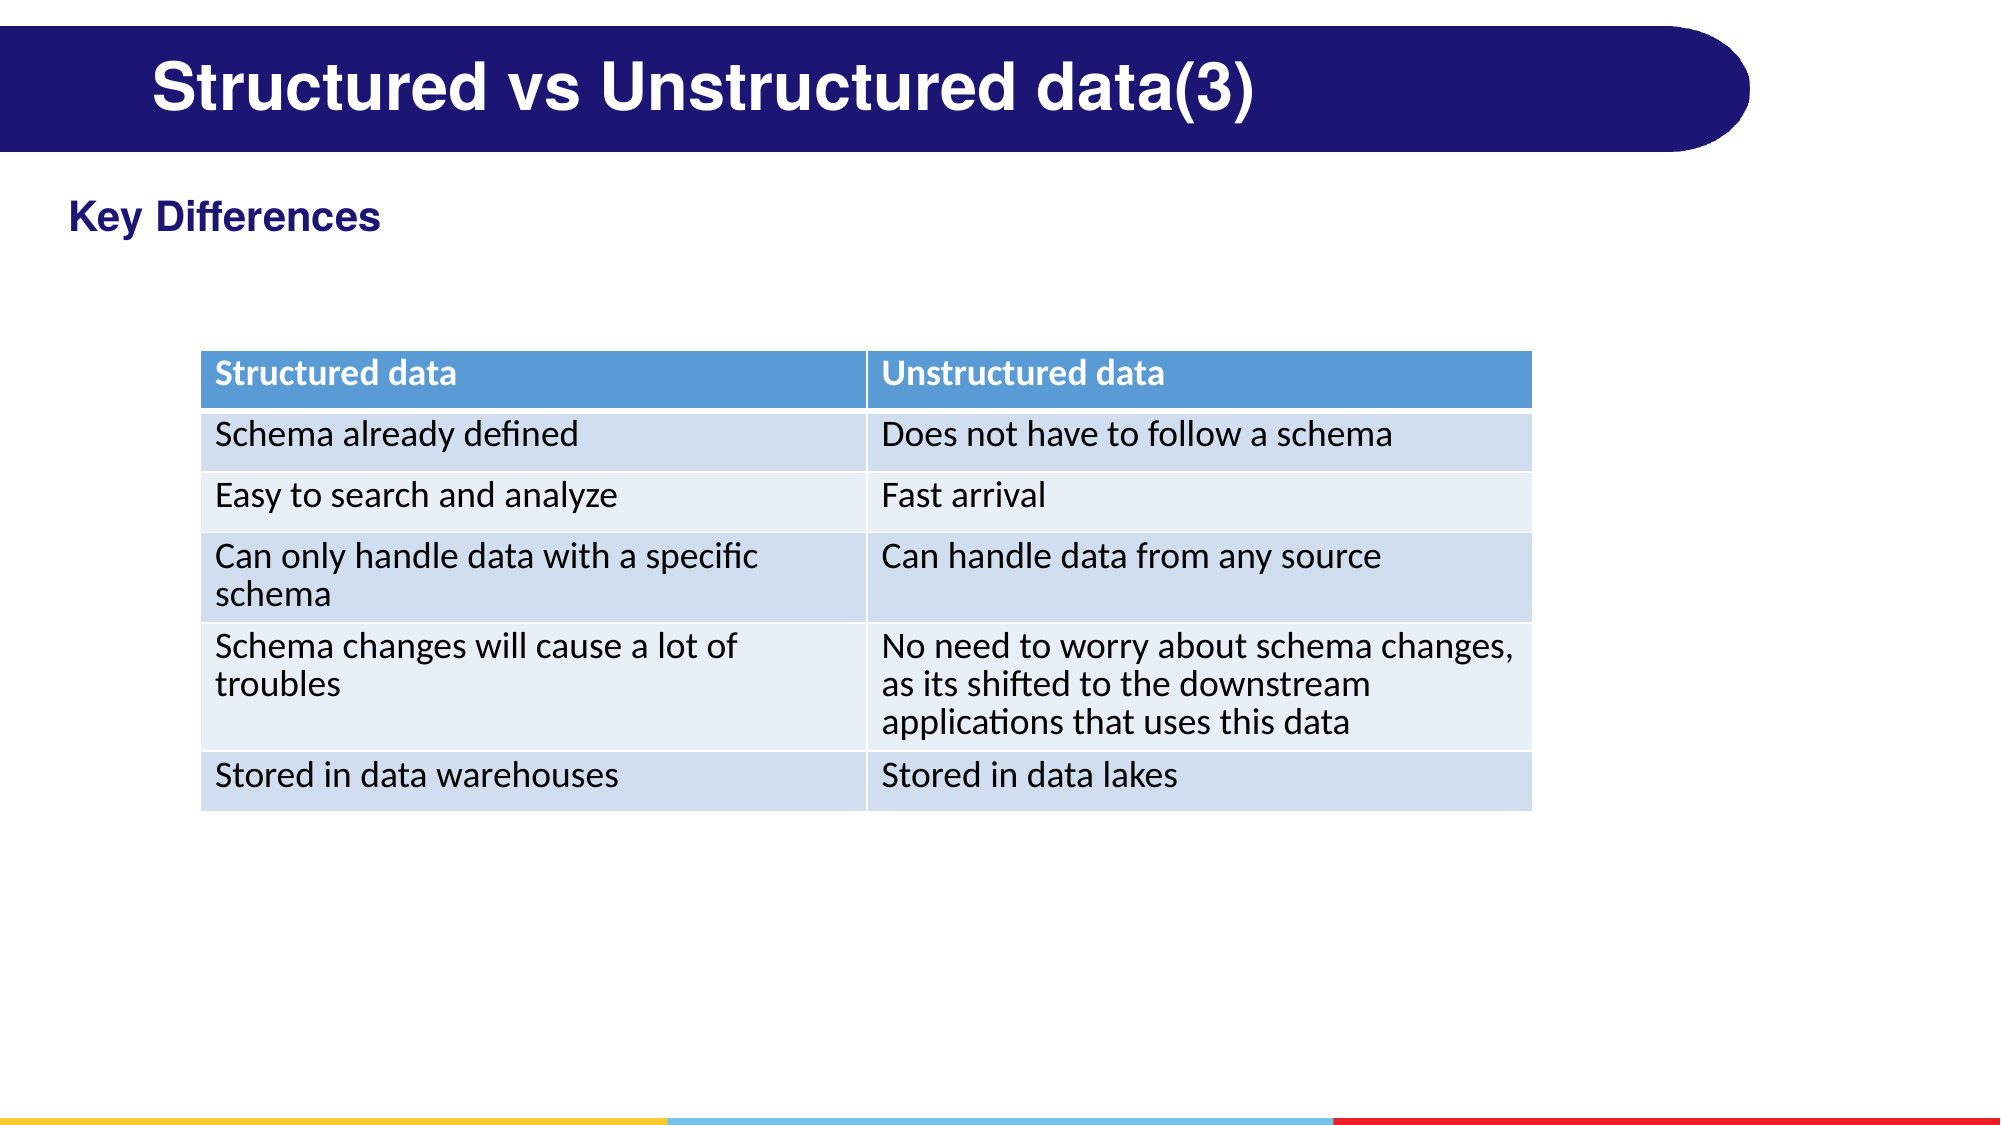

# Structured vs Unstructured data(3)
Key Differences

| Structured data | Unstructured data |
| --- | --- |
| Schema already defined | Does not have to follow a schema |
| Easy to search and analyze | Fast arrival |
| Can only handle data with a specific schema | Can handle data from any source |
| Schema changes will cause a lot of troubles | No need to worry about schema changes, as its shifted to the downstream applications that uses this data |
| Stored in data warehouses | Stored in data lakes |